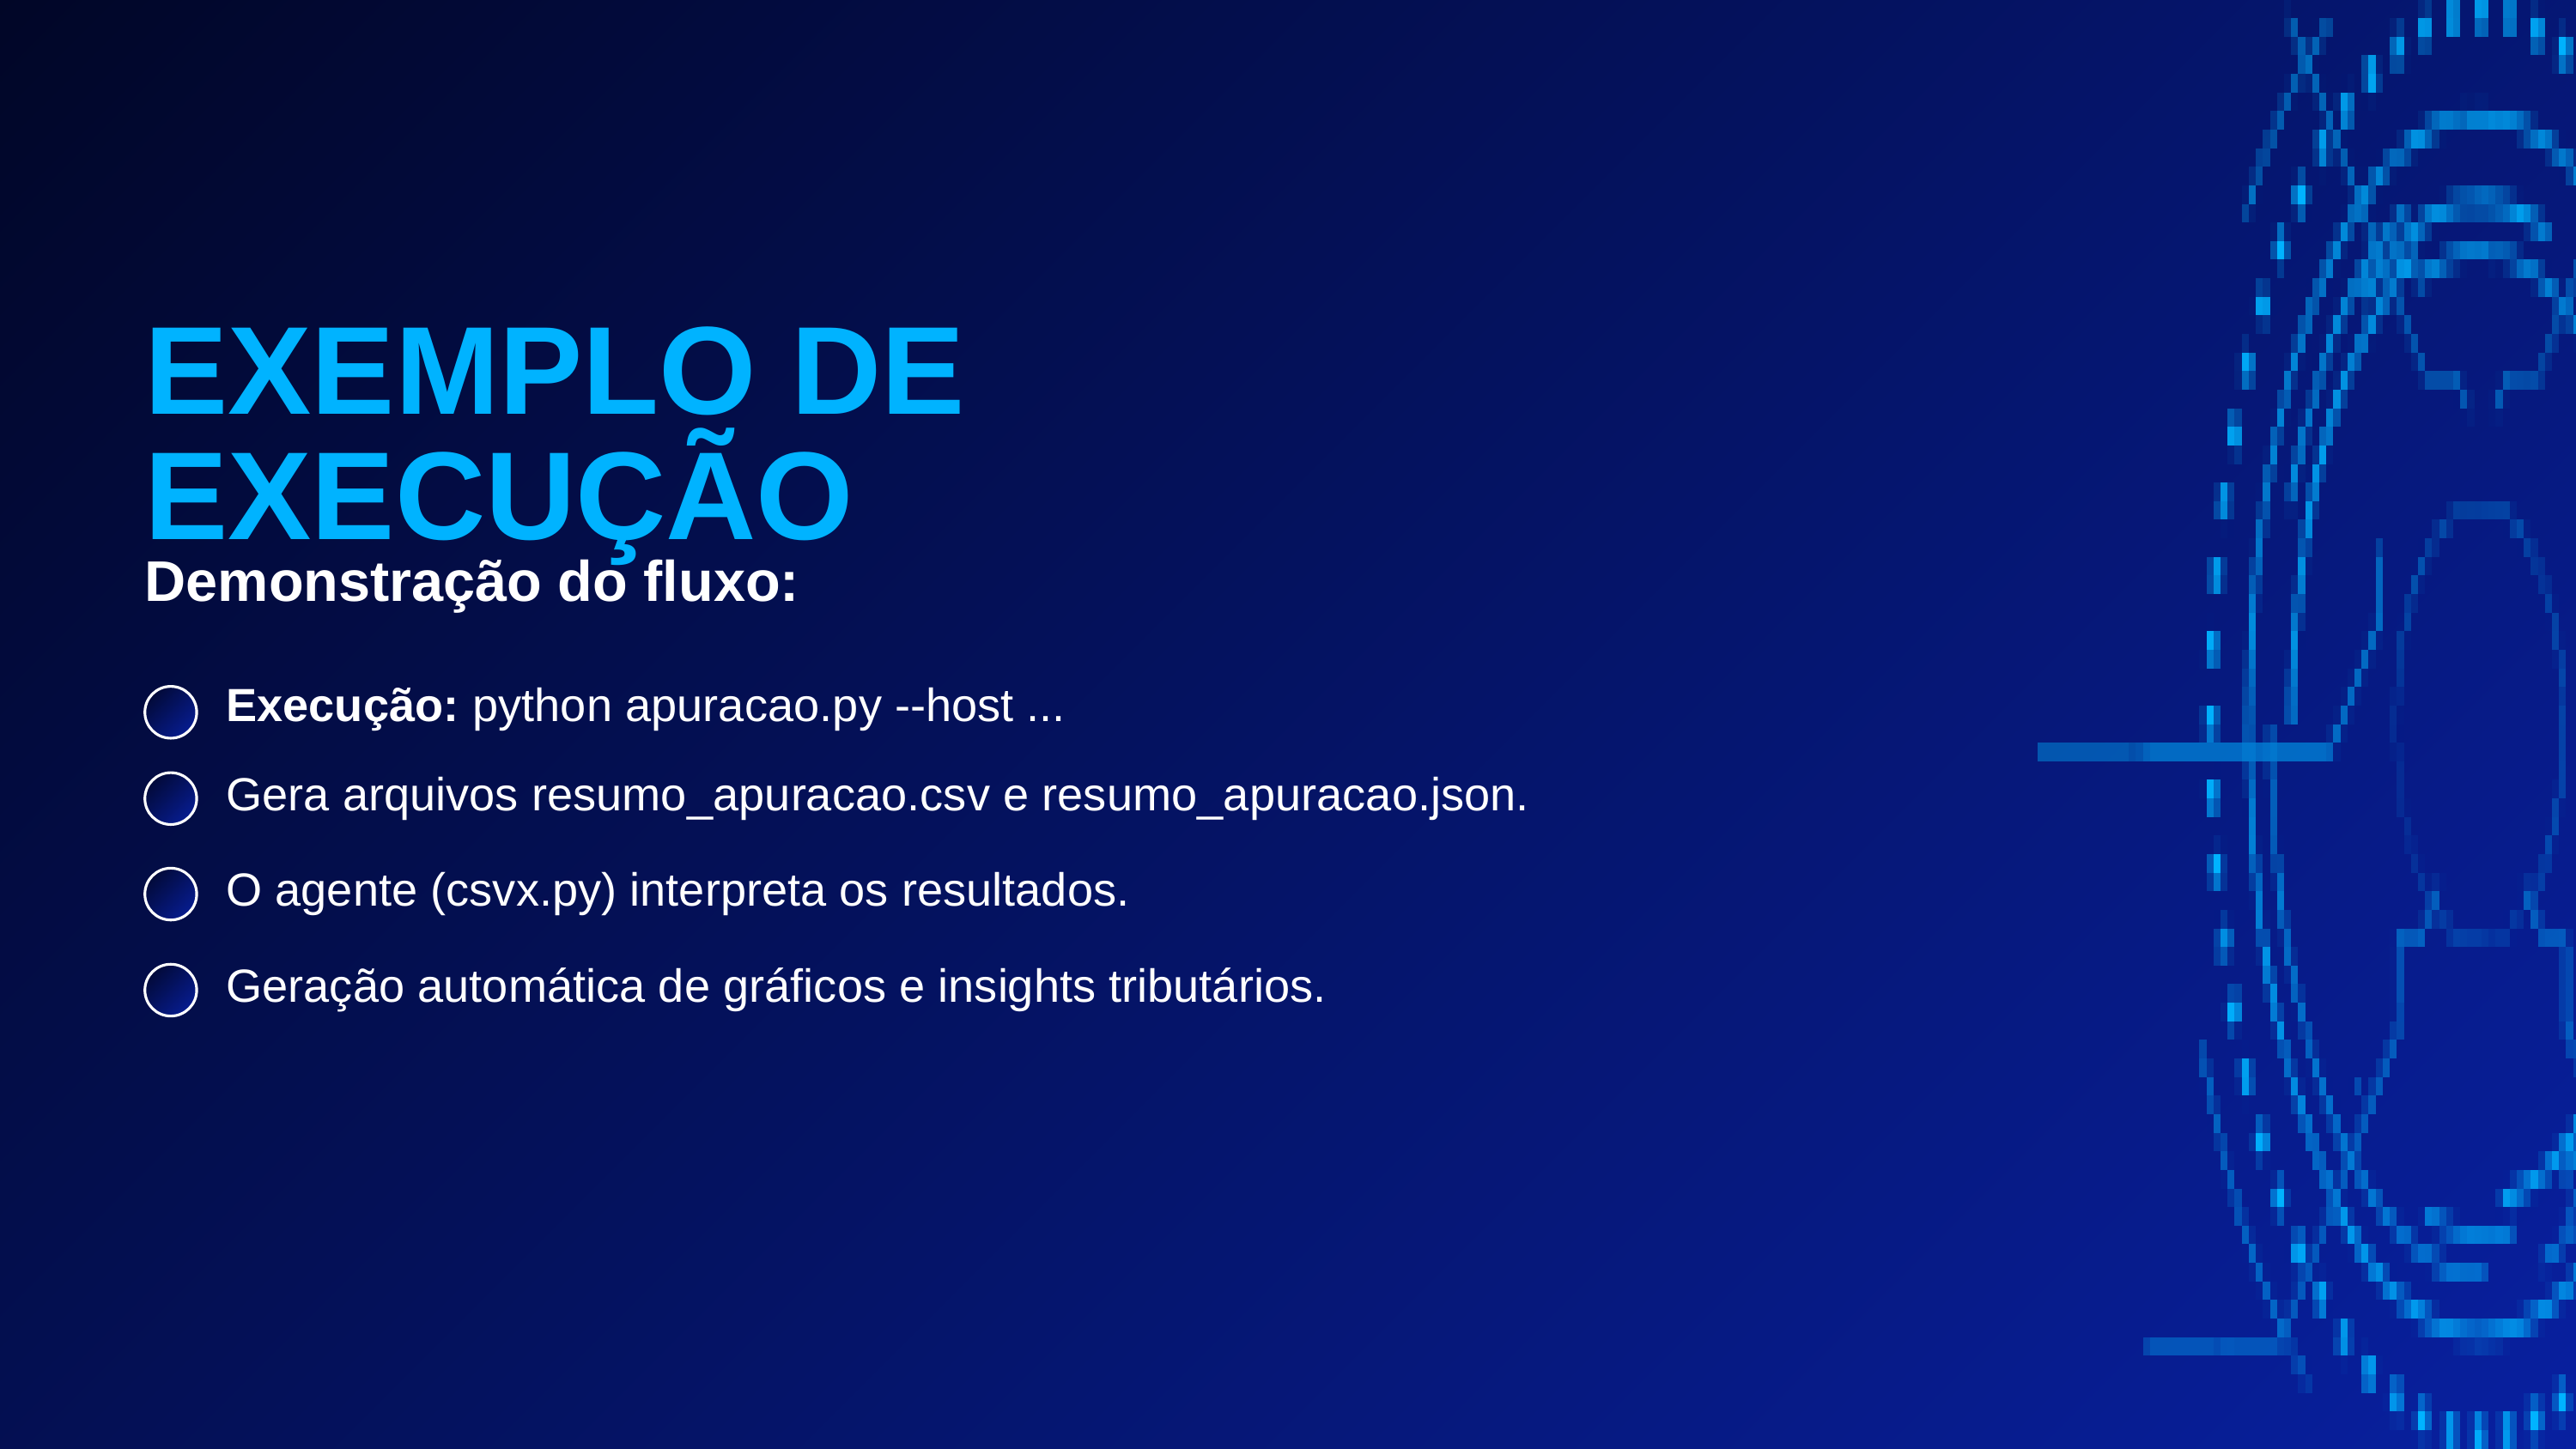

EXEMPLO DE EXECUÇÃO
Demonstração do fluxo:
Execução: python apuracao.py --host ...

Gera arquivos resumo_apuracao.csv e resumo_apuracao.json.

O agente (csvx.py) interpreta os resultados.

Geração automática de gráficos e insights tributários.